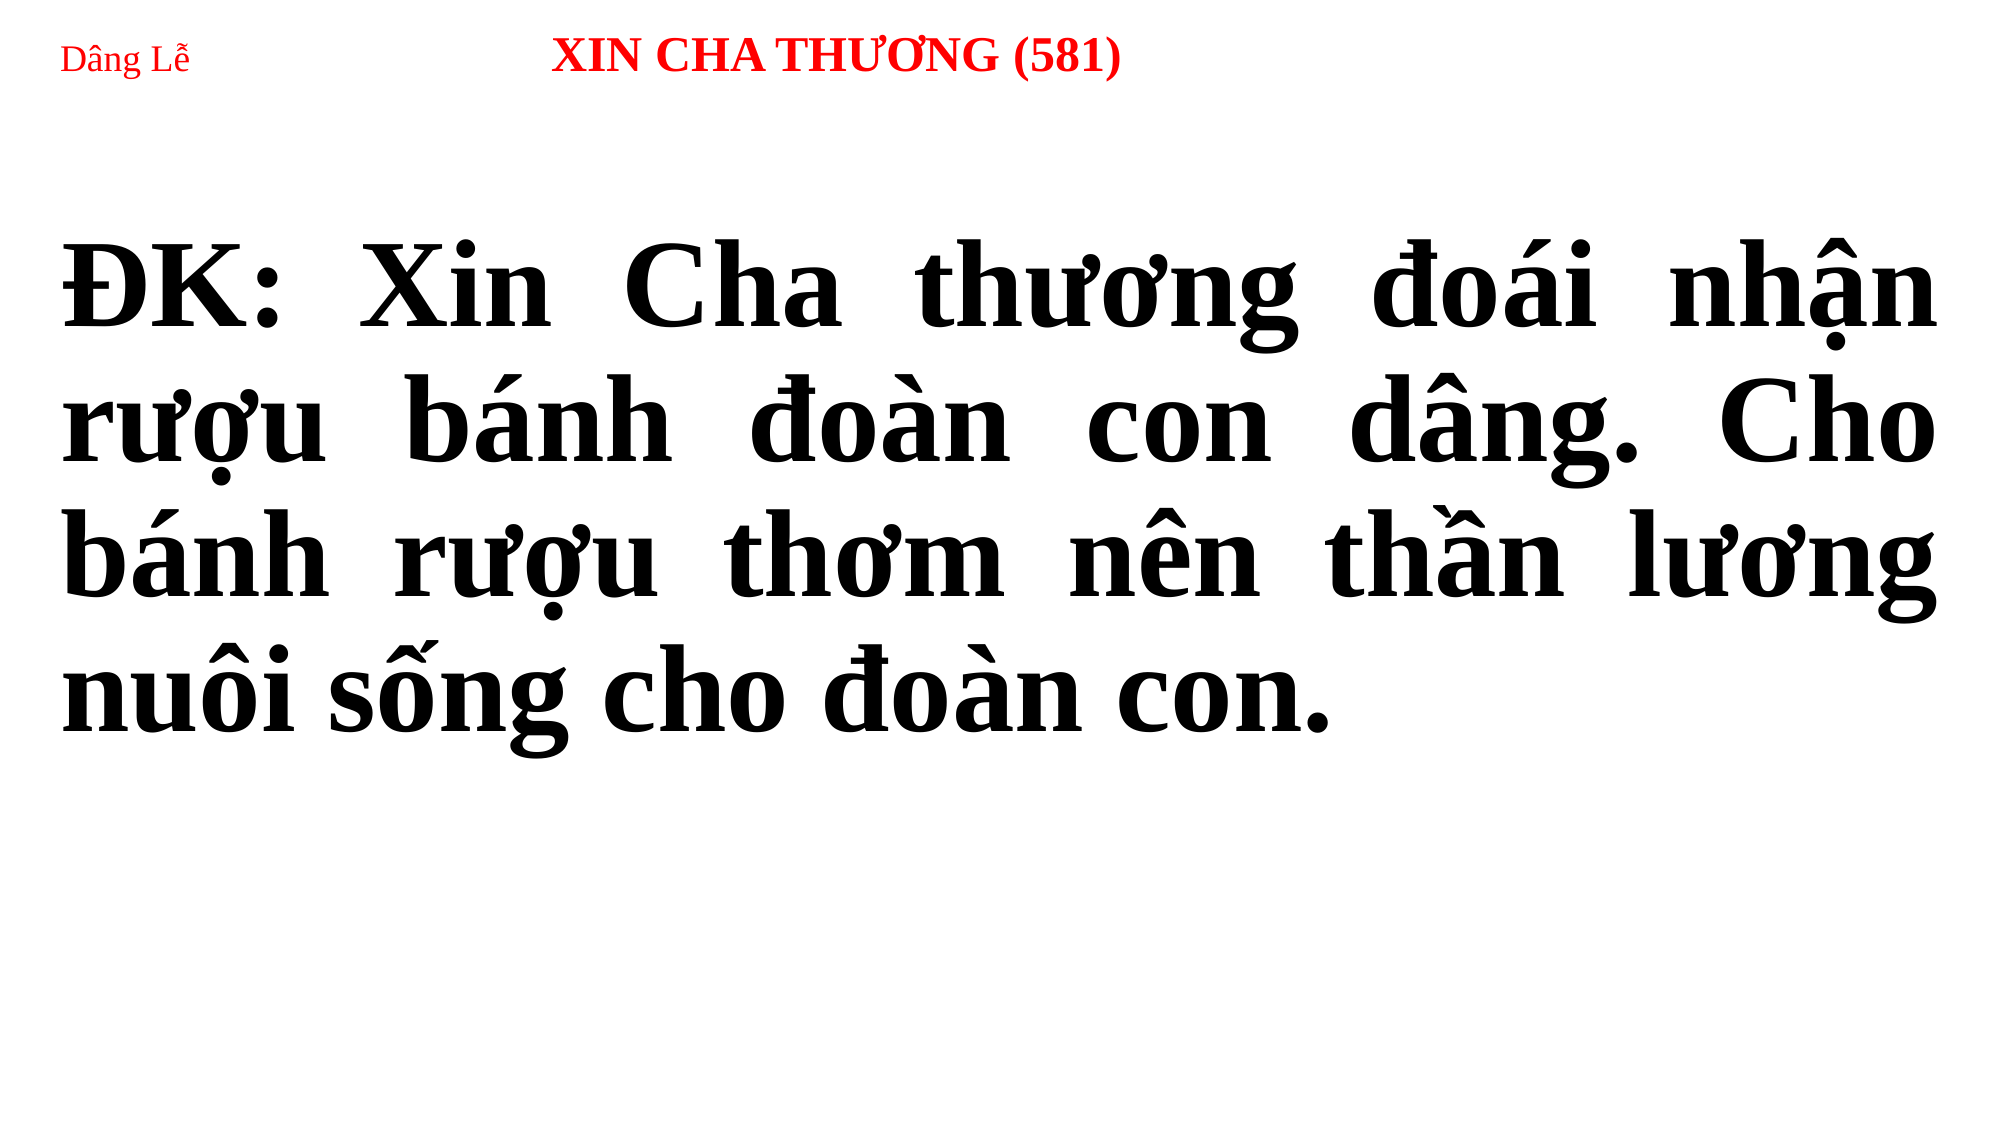

# Dâng Lễ                                      XIN CHA THƯƠNG (581)
ĐK: Xin Cha thương đoái nhận rượu bánh đoàn con dâng. Cho bánh rượu thơm nên thần lương nuôi sống cho đoàn con.